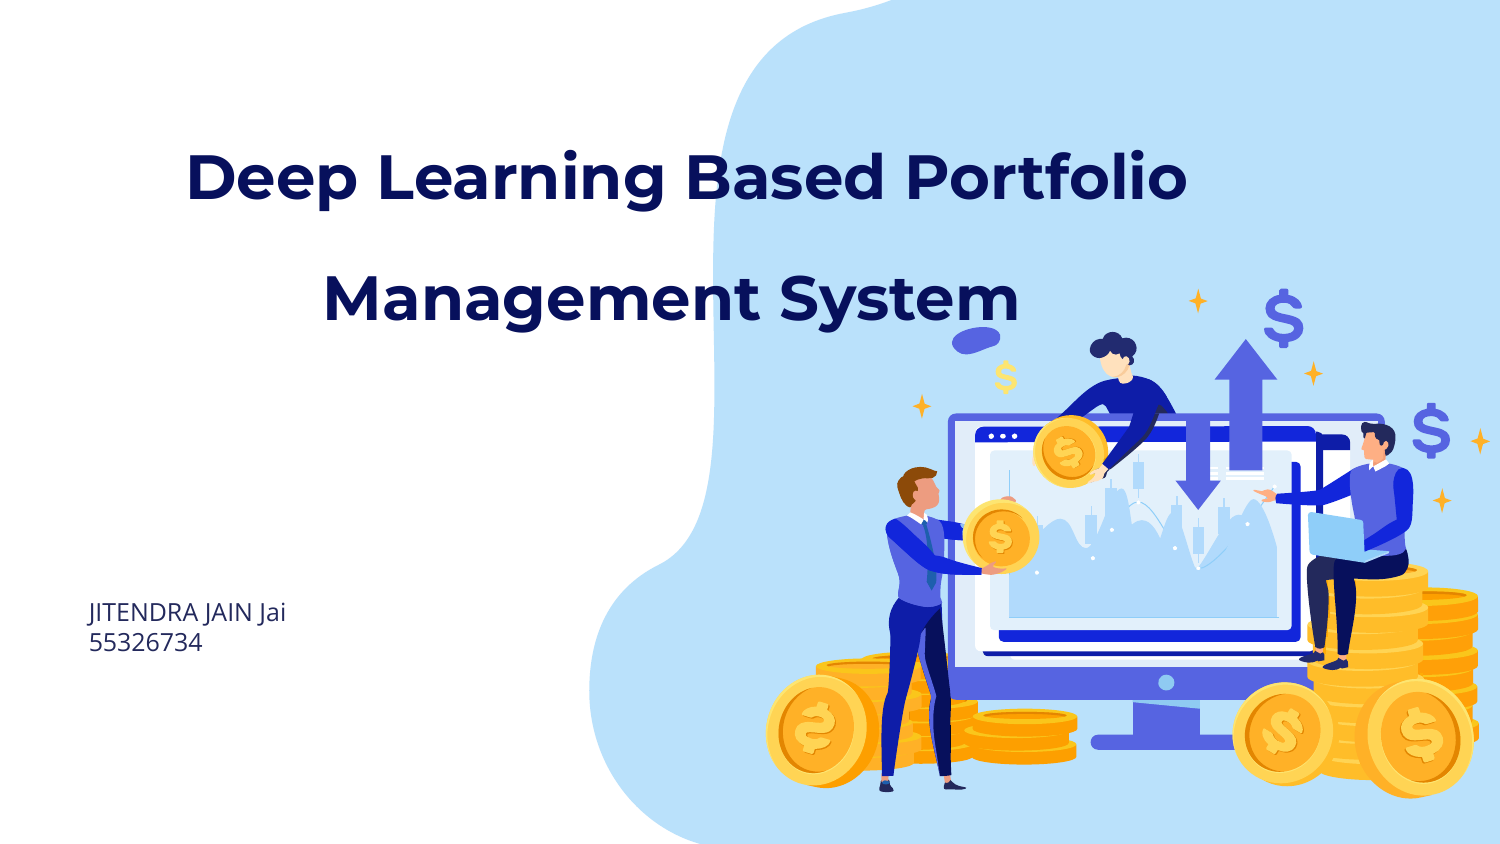

# Deep Learning Based Portfolio Management System

JITENDRA JAIN Jai
55326734